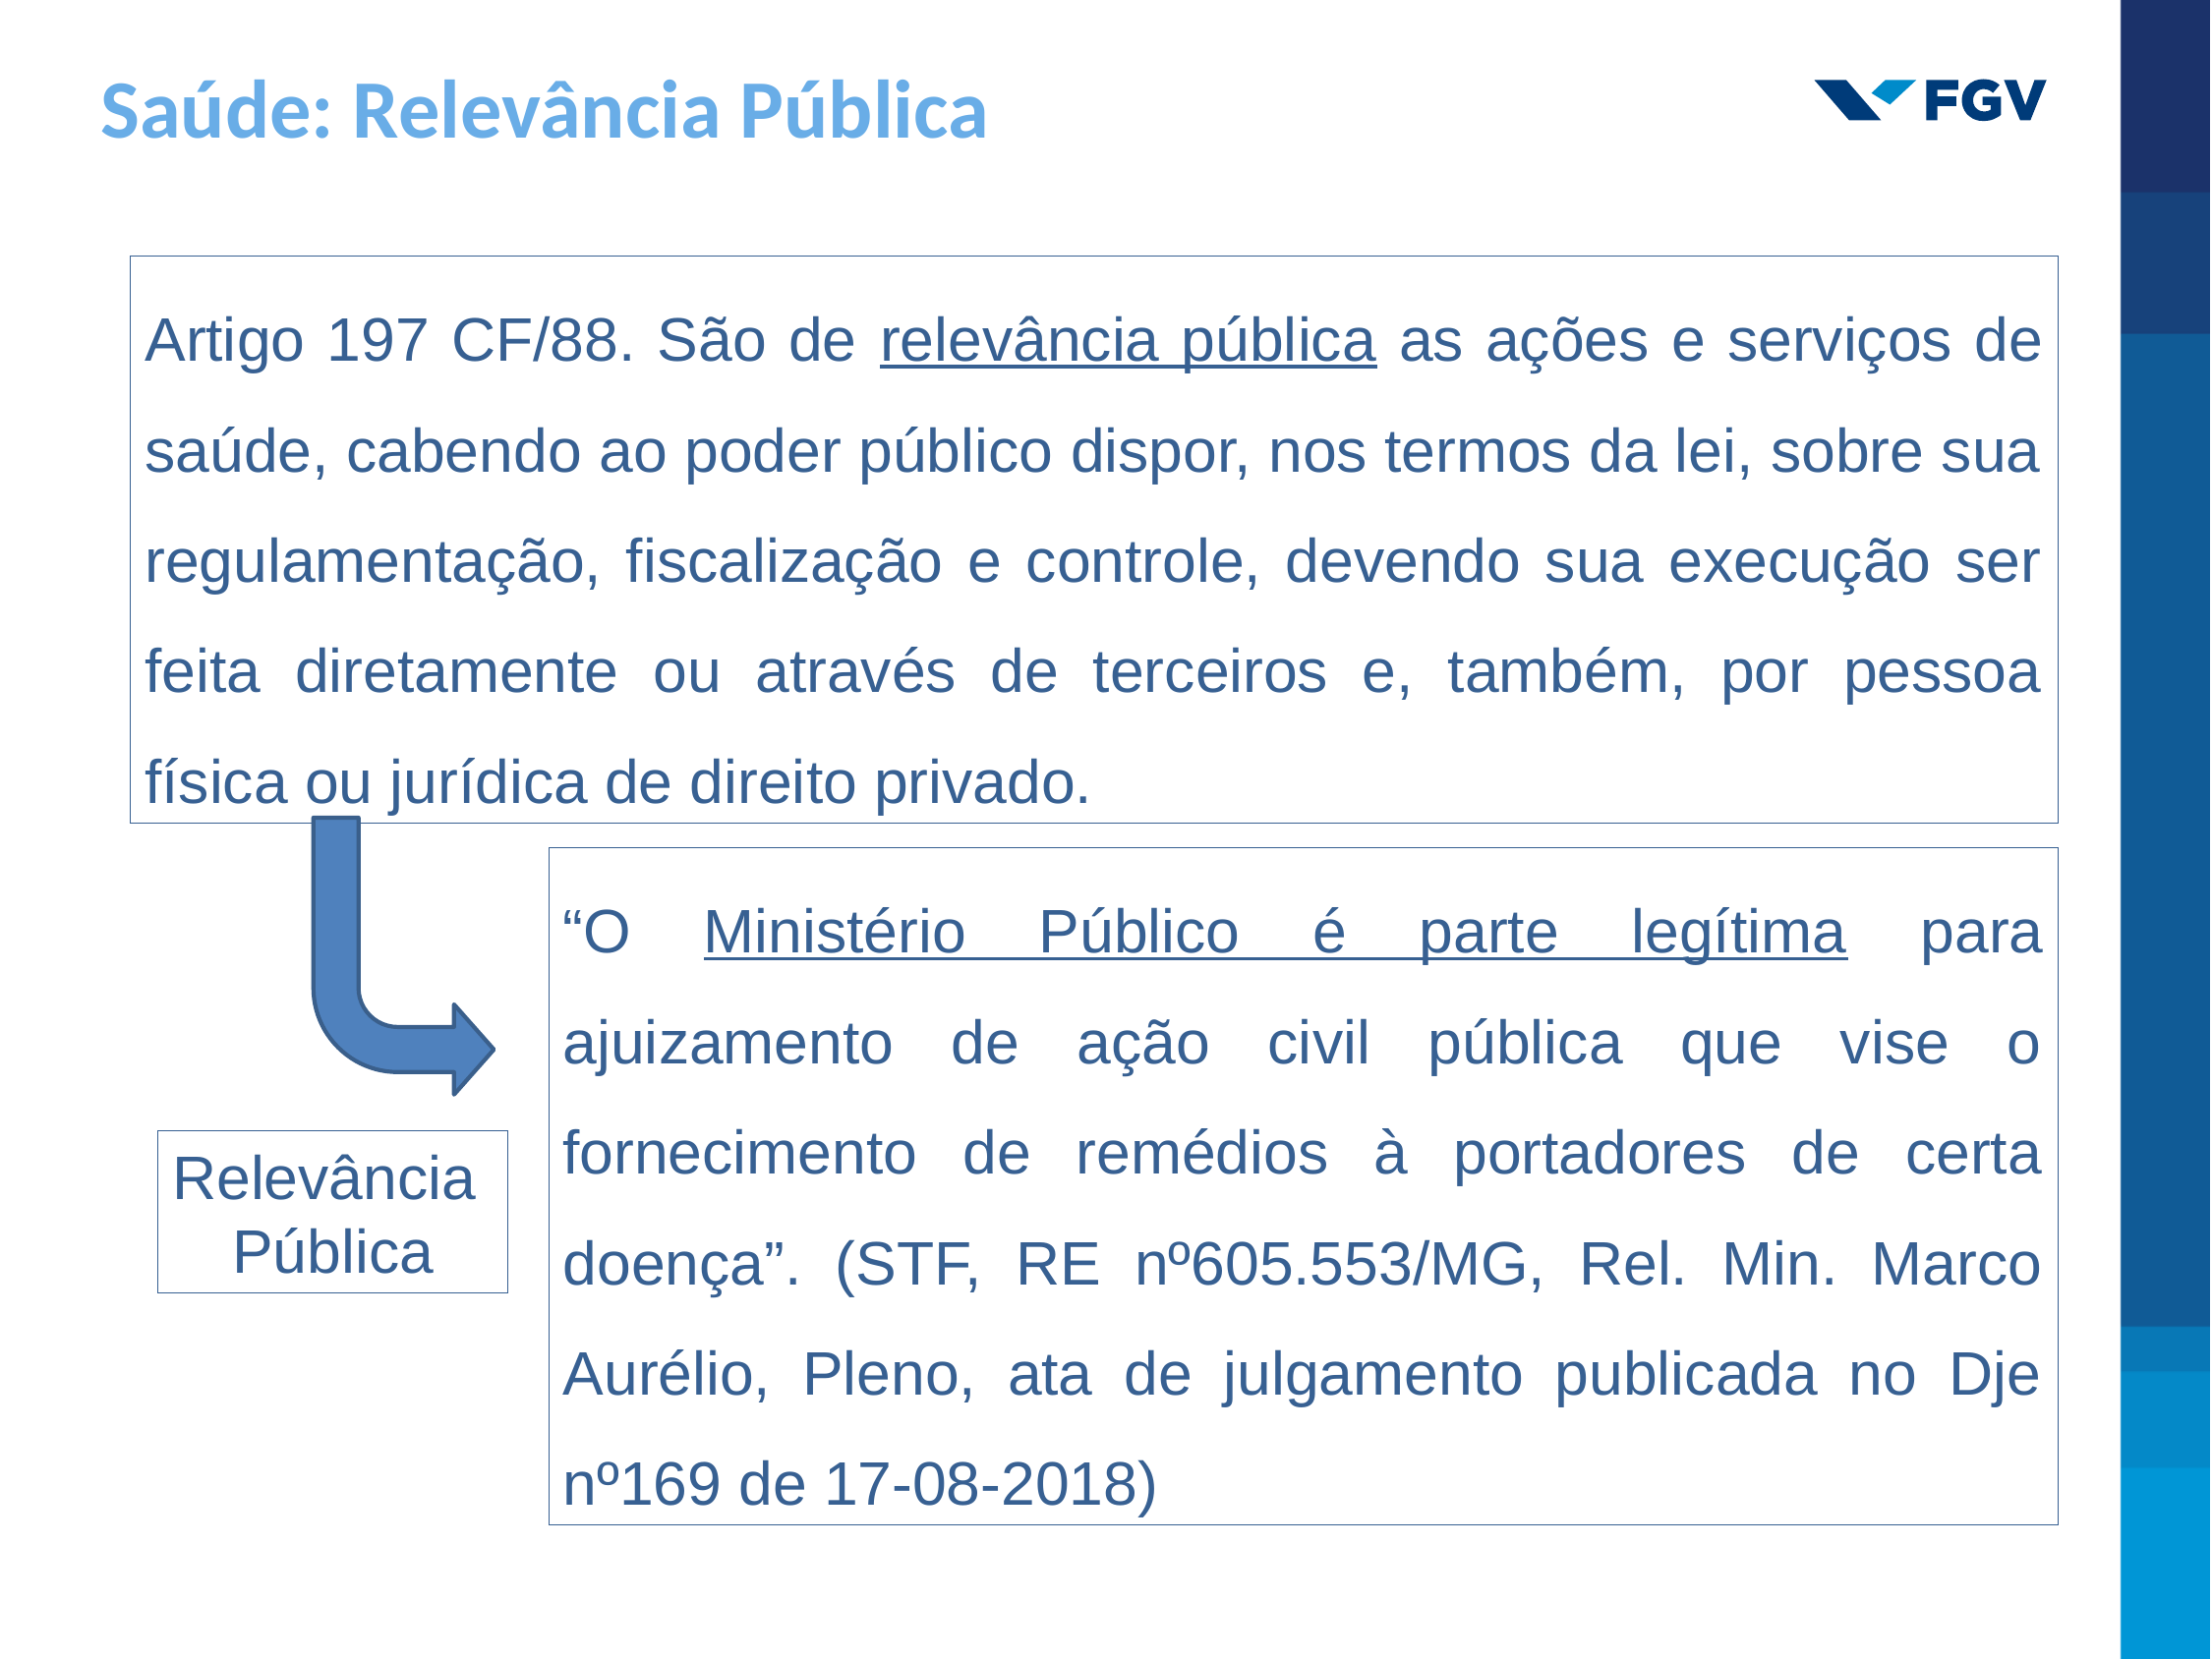

Saúde: Relevância Pública
Artigo 197 CF/88. São de relevância pública as ações e serviços de saúde, cabendo ao poder público dispor, nos termos da lei, sobre sua regulamentação, fiscalização e controle, devendo sua execução ser feita diretamente ou através de terceiros e, também, por pessoa física ou jurídica de direito privado.

“O Ministério Público é parte legítima para ajuizamento de ação civil pública que vise o fornecimento de remédios à portadores de certa doença”. (STF, RE nº605.553/MG, Rel. Min. Marco Aurélio, Pleno, ata de julgamento publicada no Dje nº169 de 17-08-2018)
Relevância
Pública